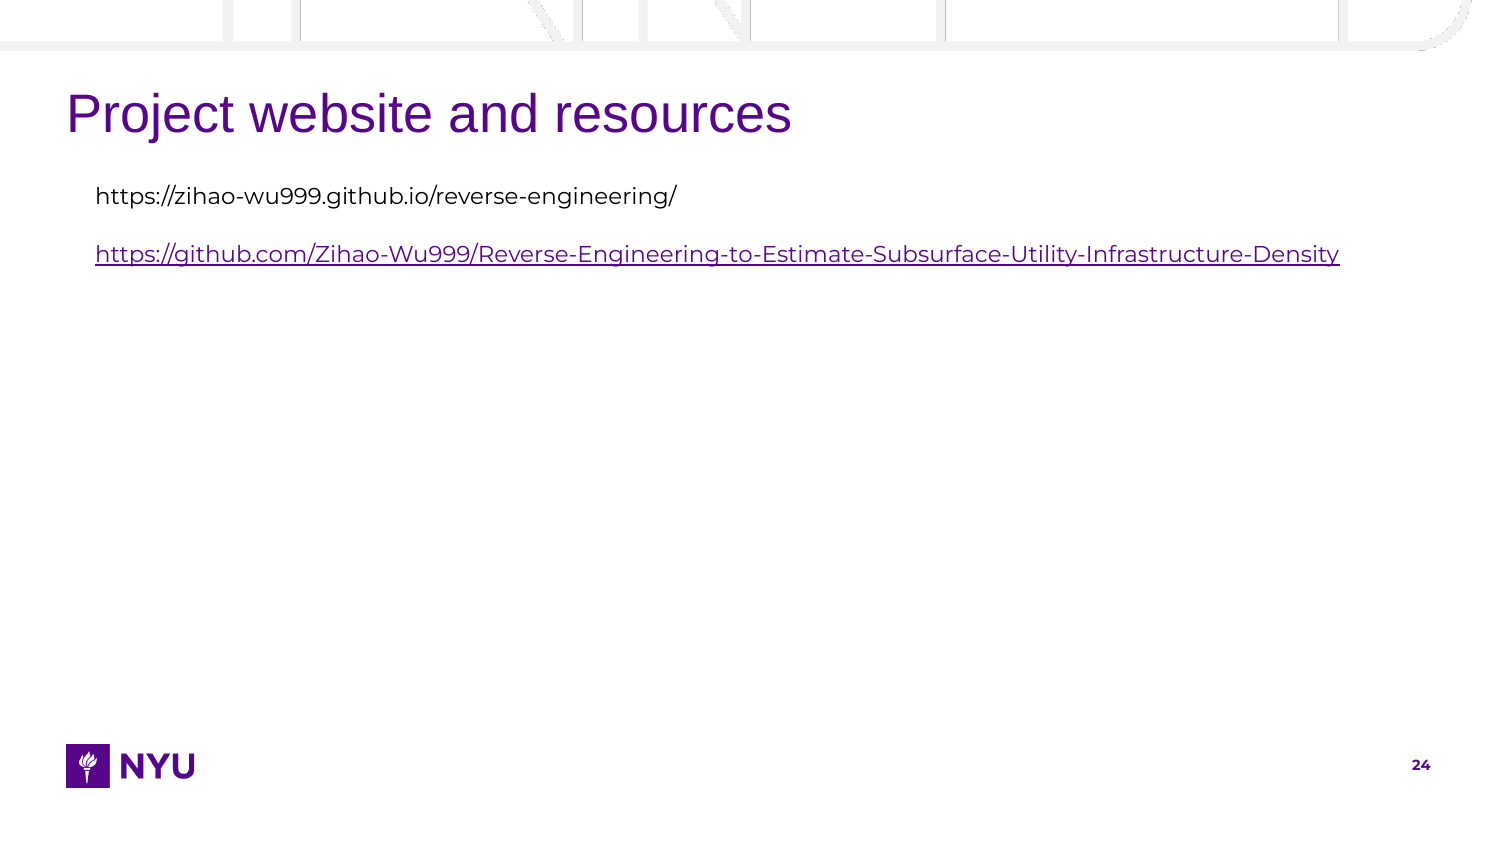

# Project website and resources
https://zihao-wu999.github.io/reverse-engineering/
https://github.com/Zihao-Wu999/Reverse-Engineering-to-Estimate-Subsurface-Utility-Infrastructure-Density